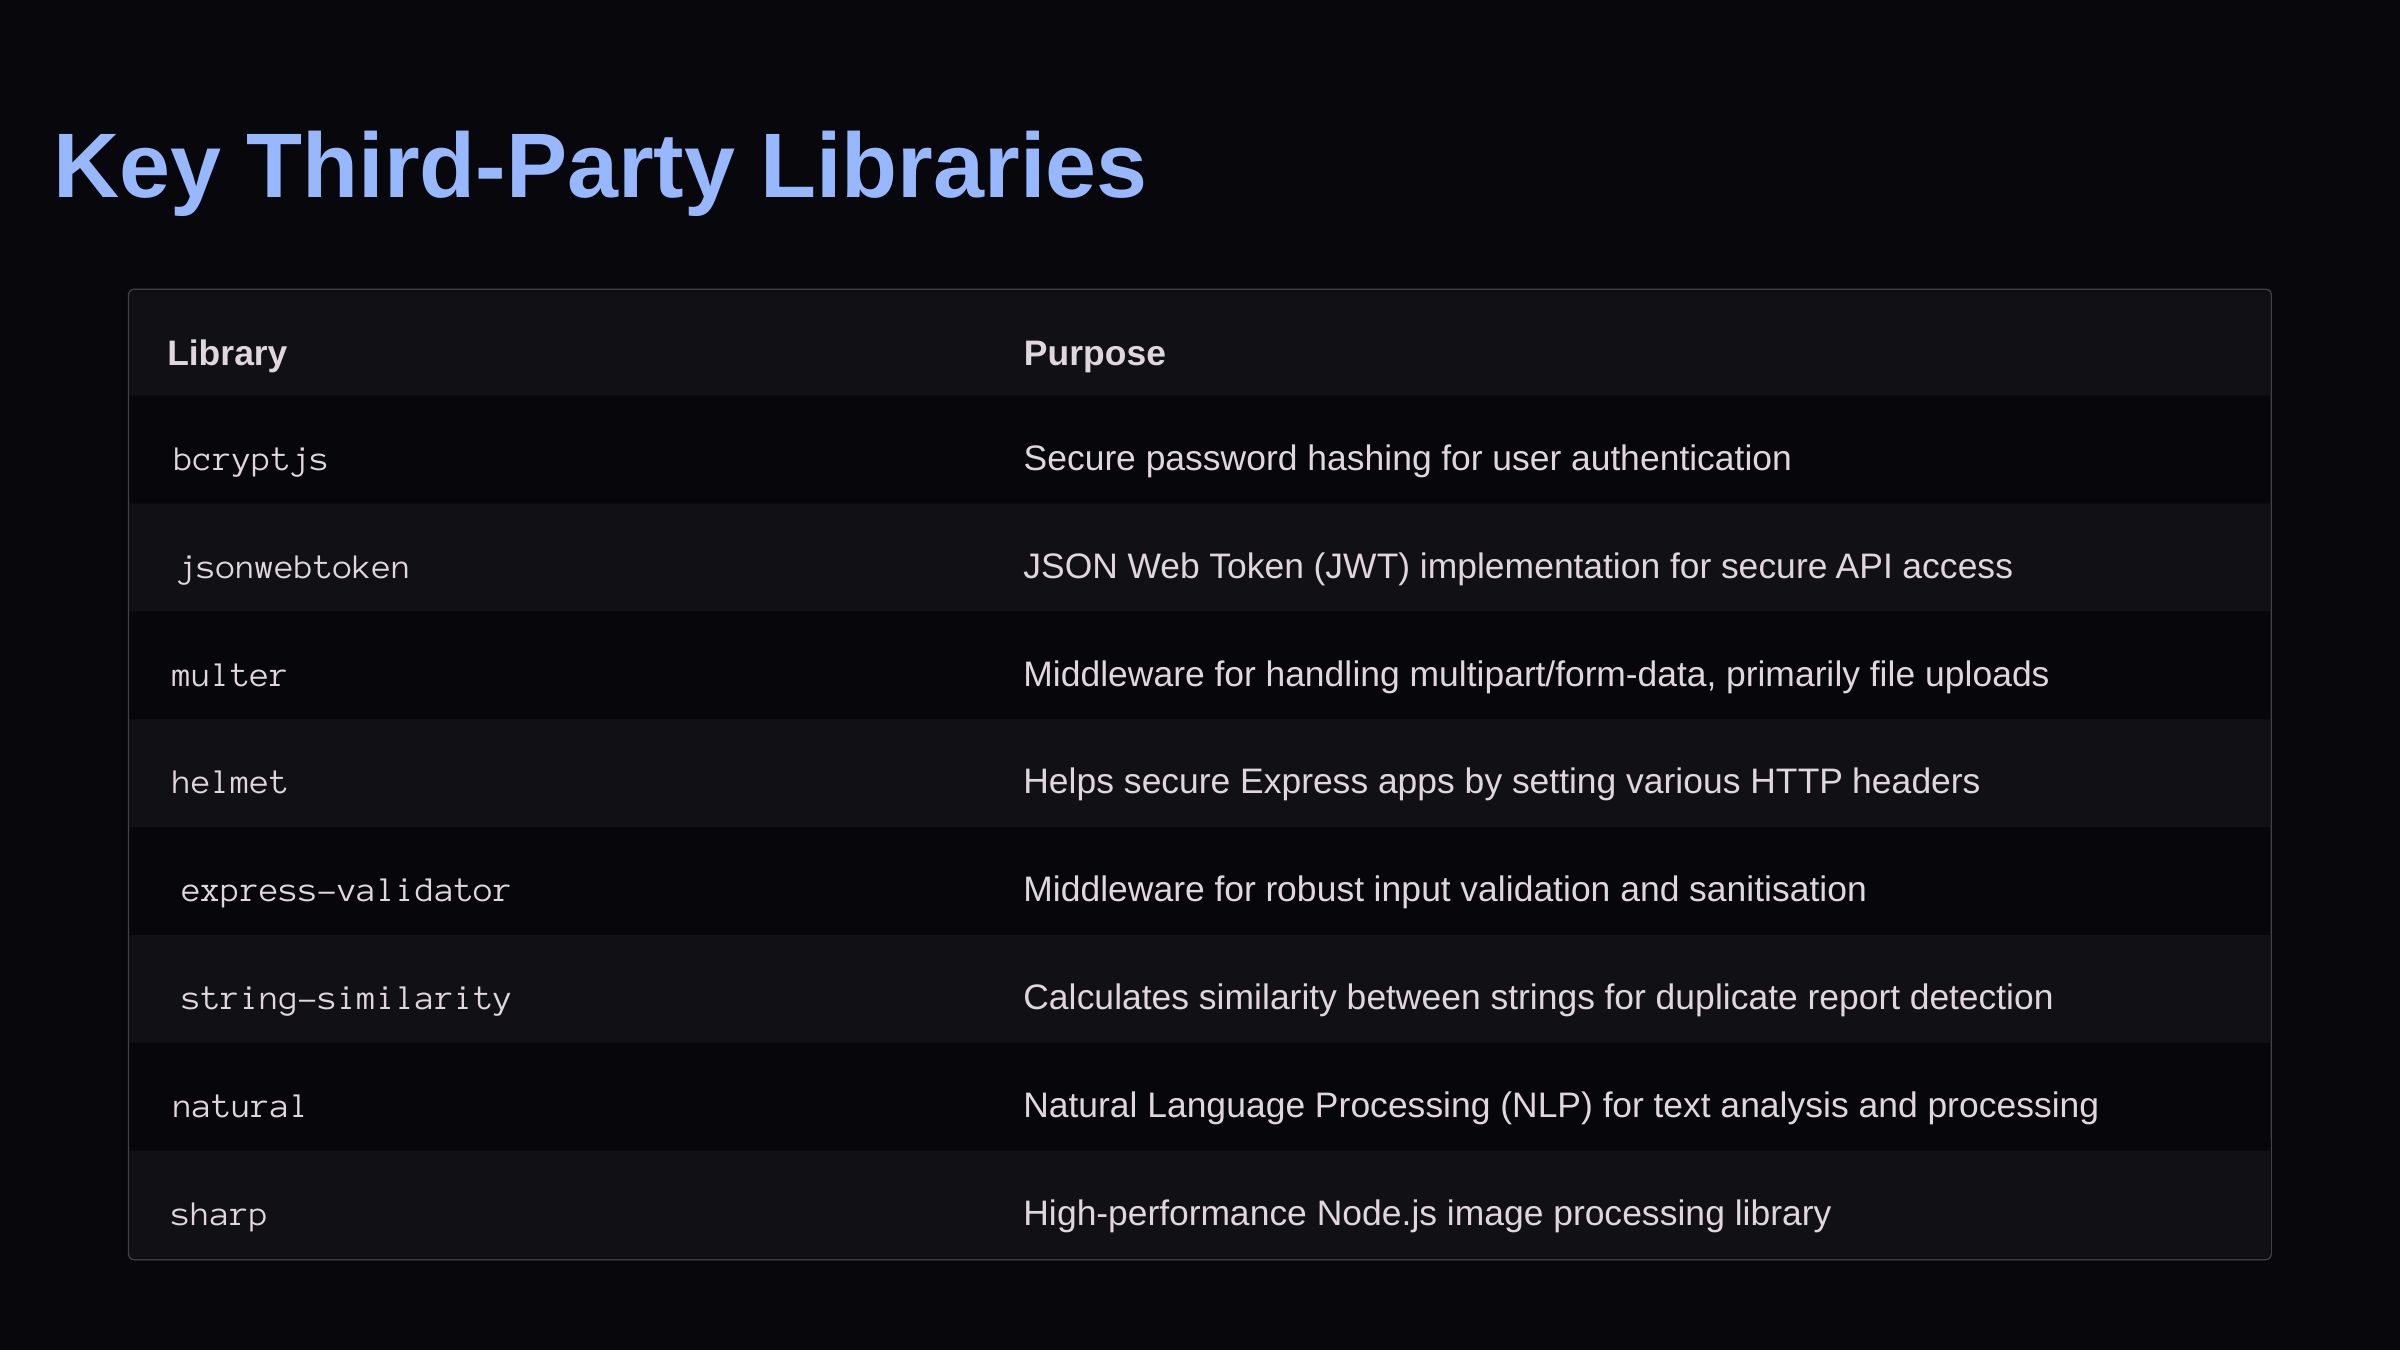

Key Third-Party Libraries

Library
Purpose

bcryptjs
Secure password hashing for user authentication

jsonwebtoken
JSON Web Token (JWT) implementation for secure API access

multer
Middleware for handling multipart/form-data, primarily file uploads

helmet
Helps secure Express apps by setting various HTTP headers

express-validator
Middleware for robust input validation and sanitisation

string-similarity
Calculates similarity between strings for duplicate report detection

natural
Natural Language Processing (NLP) for text analysis and processing

sharp
High-performance Node.js image processing library